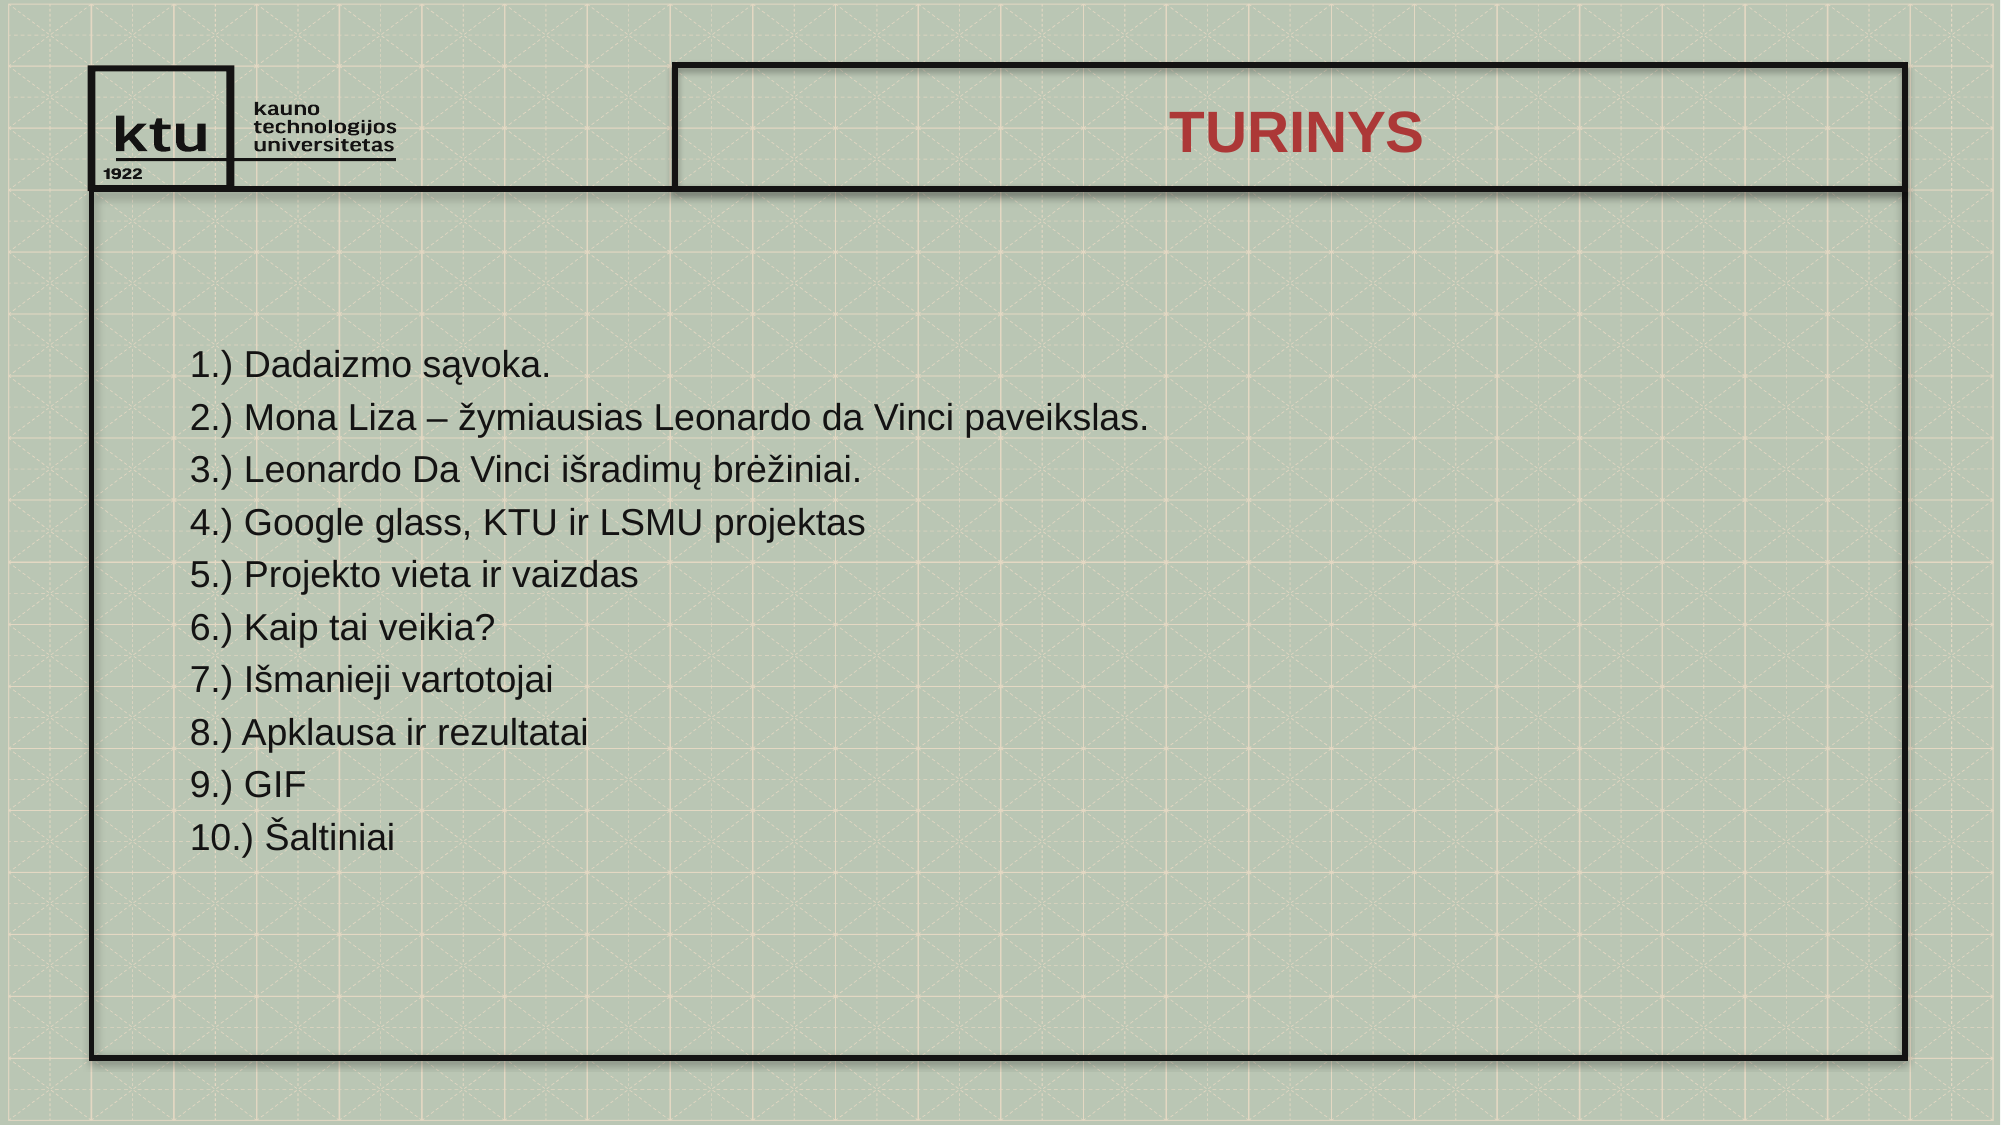

# Turinys

1.) Dadaizmo sąvoka.
2.) Mona Liza – žymiausias Leonardo da Vinci paveikslas.
3.) Leonardo Da Vinci išradimų brėžiniai.
4.) Google glass, KTU ir LSMU projektas
5.) Projekto vieta ir vaizdas
6.) Kaip tai veikia?
7.) Išmanieji vartotojai
8.) Apklausa ir rezultatai
9.) GIF
10.) Šaltiniai